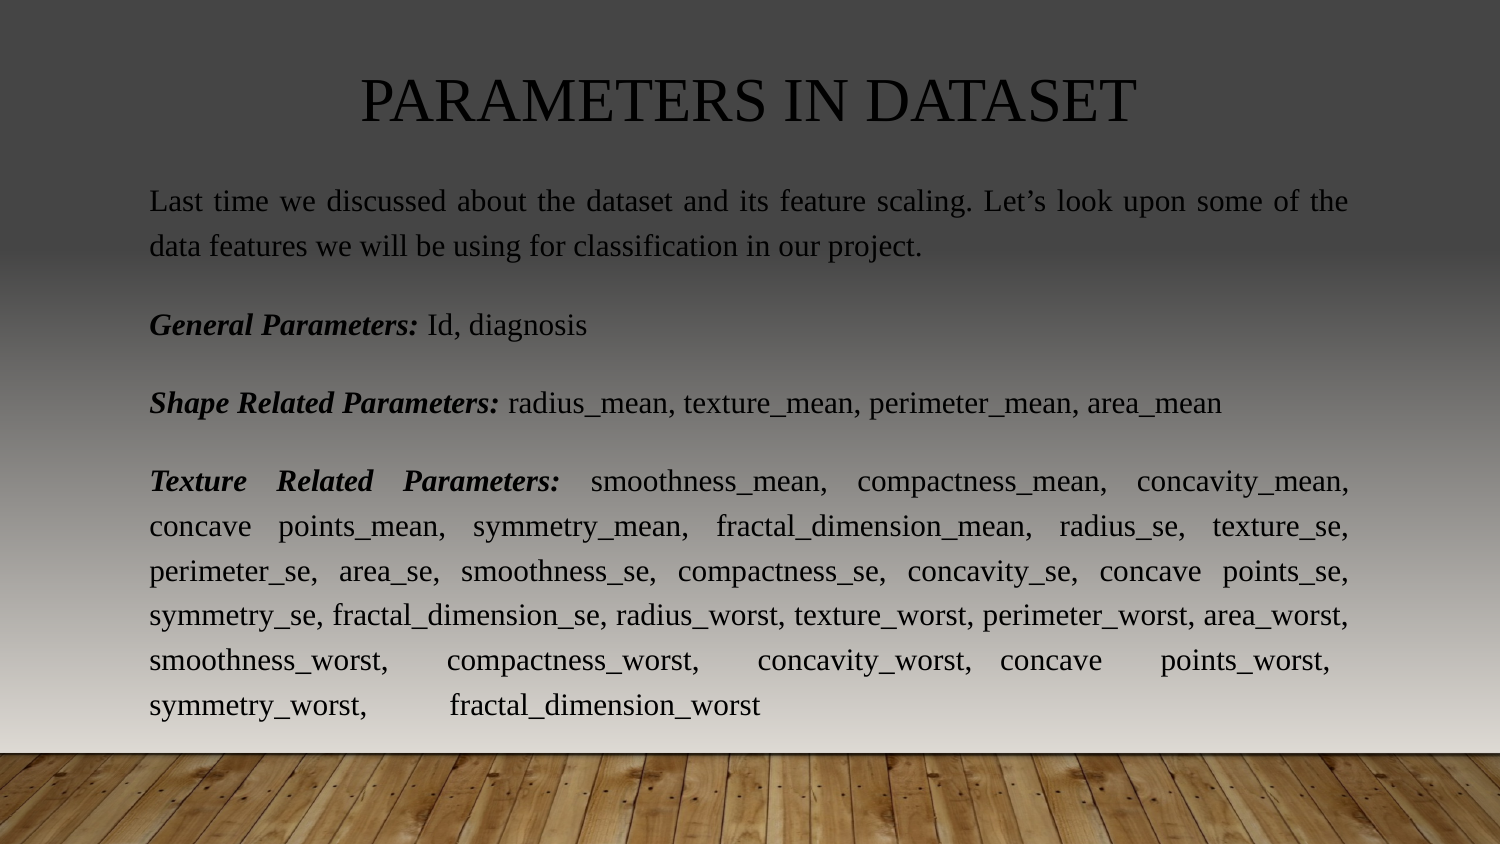

# Parameters in Dataset
Last time we discussed about the dataset and its feature scaling. Let’s look upon some of the data features we will be using for classification in our project.
General Parameters: Id, diagnosis
Shape Related Parameters: radius_mean, texture_mean, perimeter_mean, area_mean
Texture Related Parameters: smoothness_mean, compactness_mean, concavity_mean, concave points_mean, symmetry_mean, fractal_dimension_mean, radius_se, texture_se, perimeter_se, area_se, smoothness_se, compactness_se, concavity_se, concave points_se, symmetry_se, fractal_dimension_se, radius_worst, texture_worst, perimeter_worst, area_worst, smoothness_worst, compactness_worst, concavity_worst,	concave points_worst,	symmetry_worst,	fractal_dimension_worst